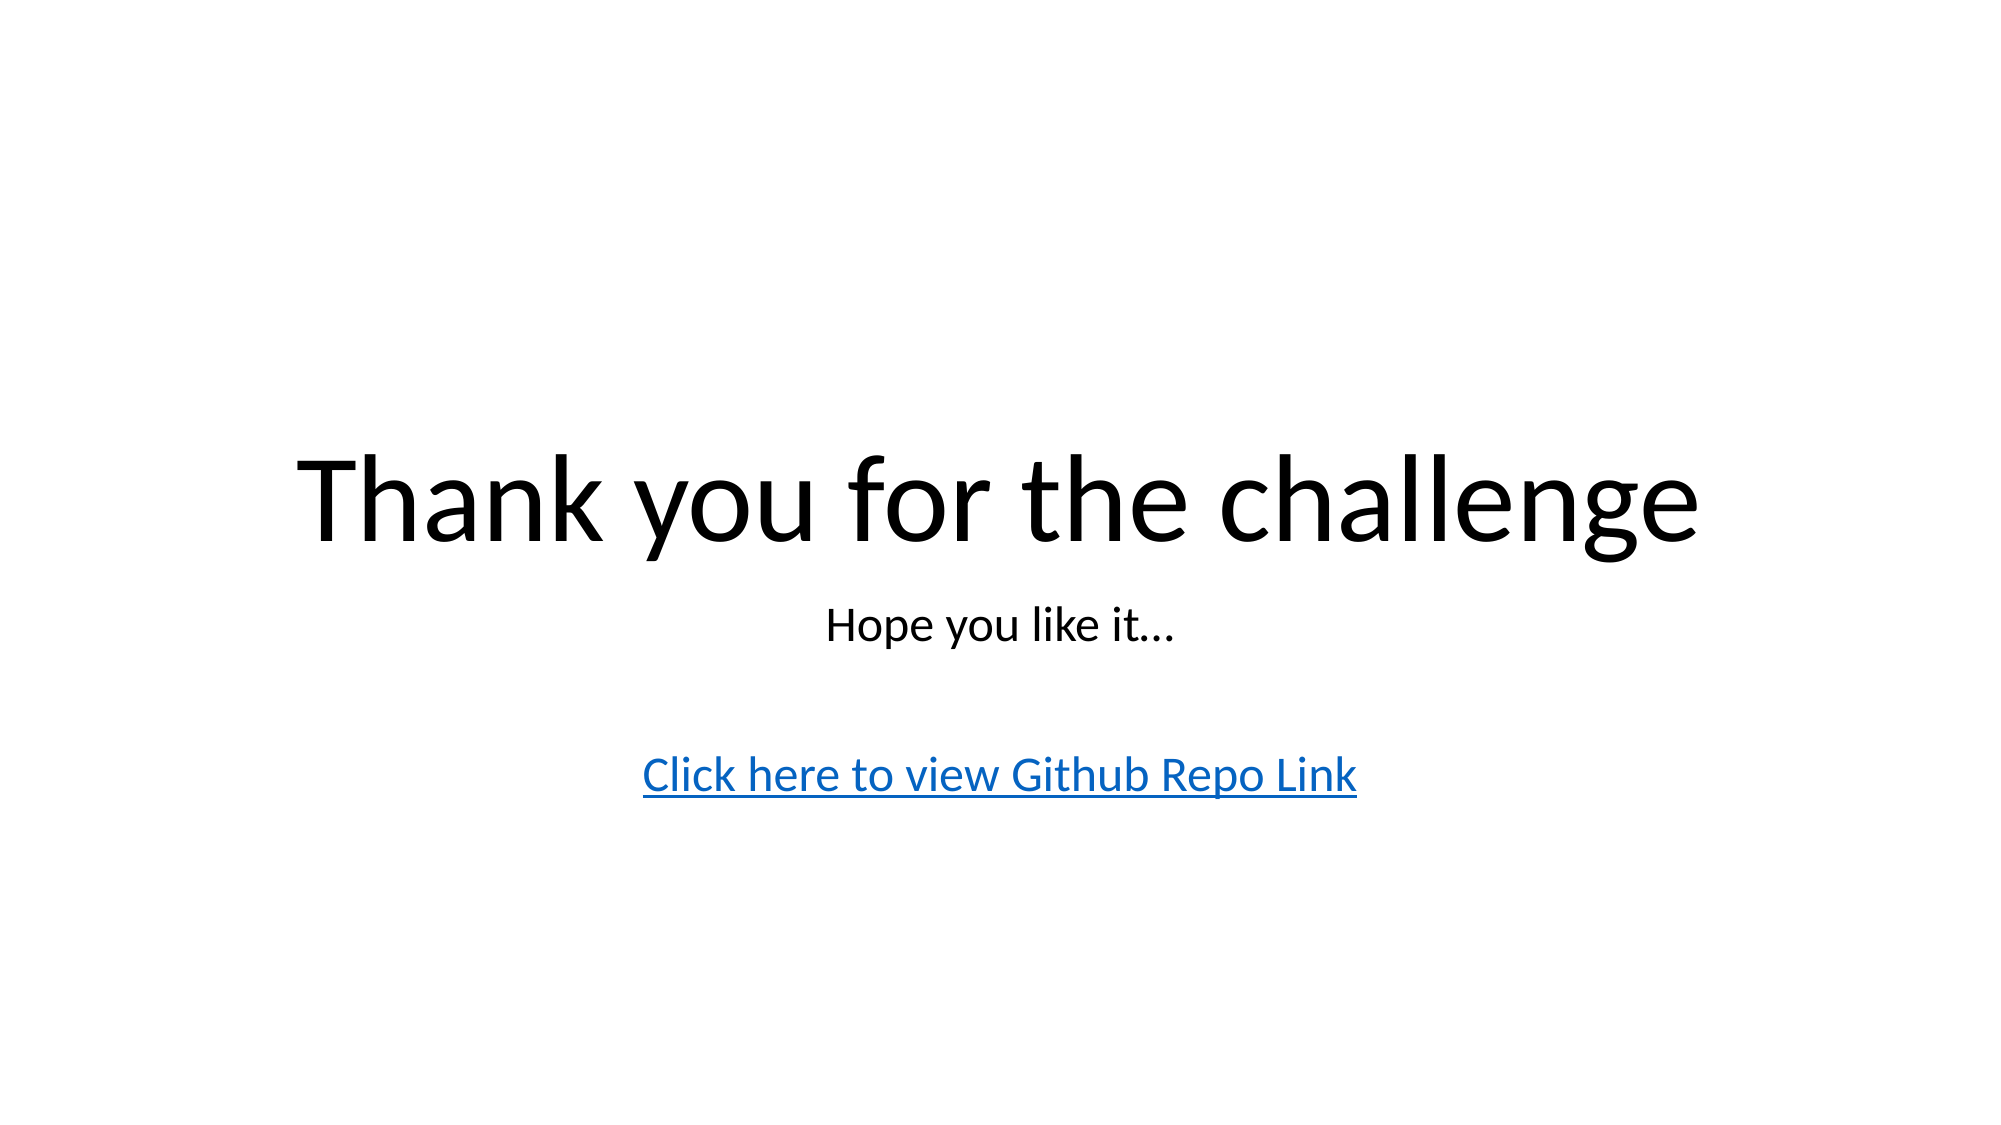

# Thank you for the challenge
Hope you like it…

Click here to view Github Repo Link